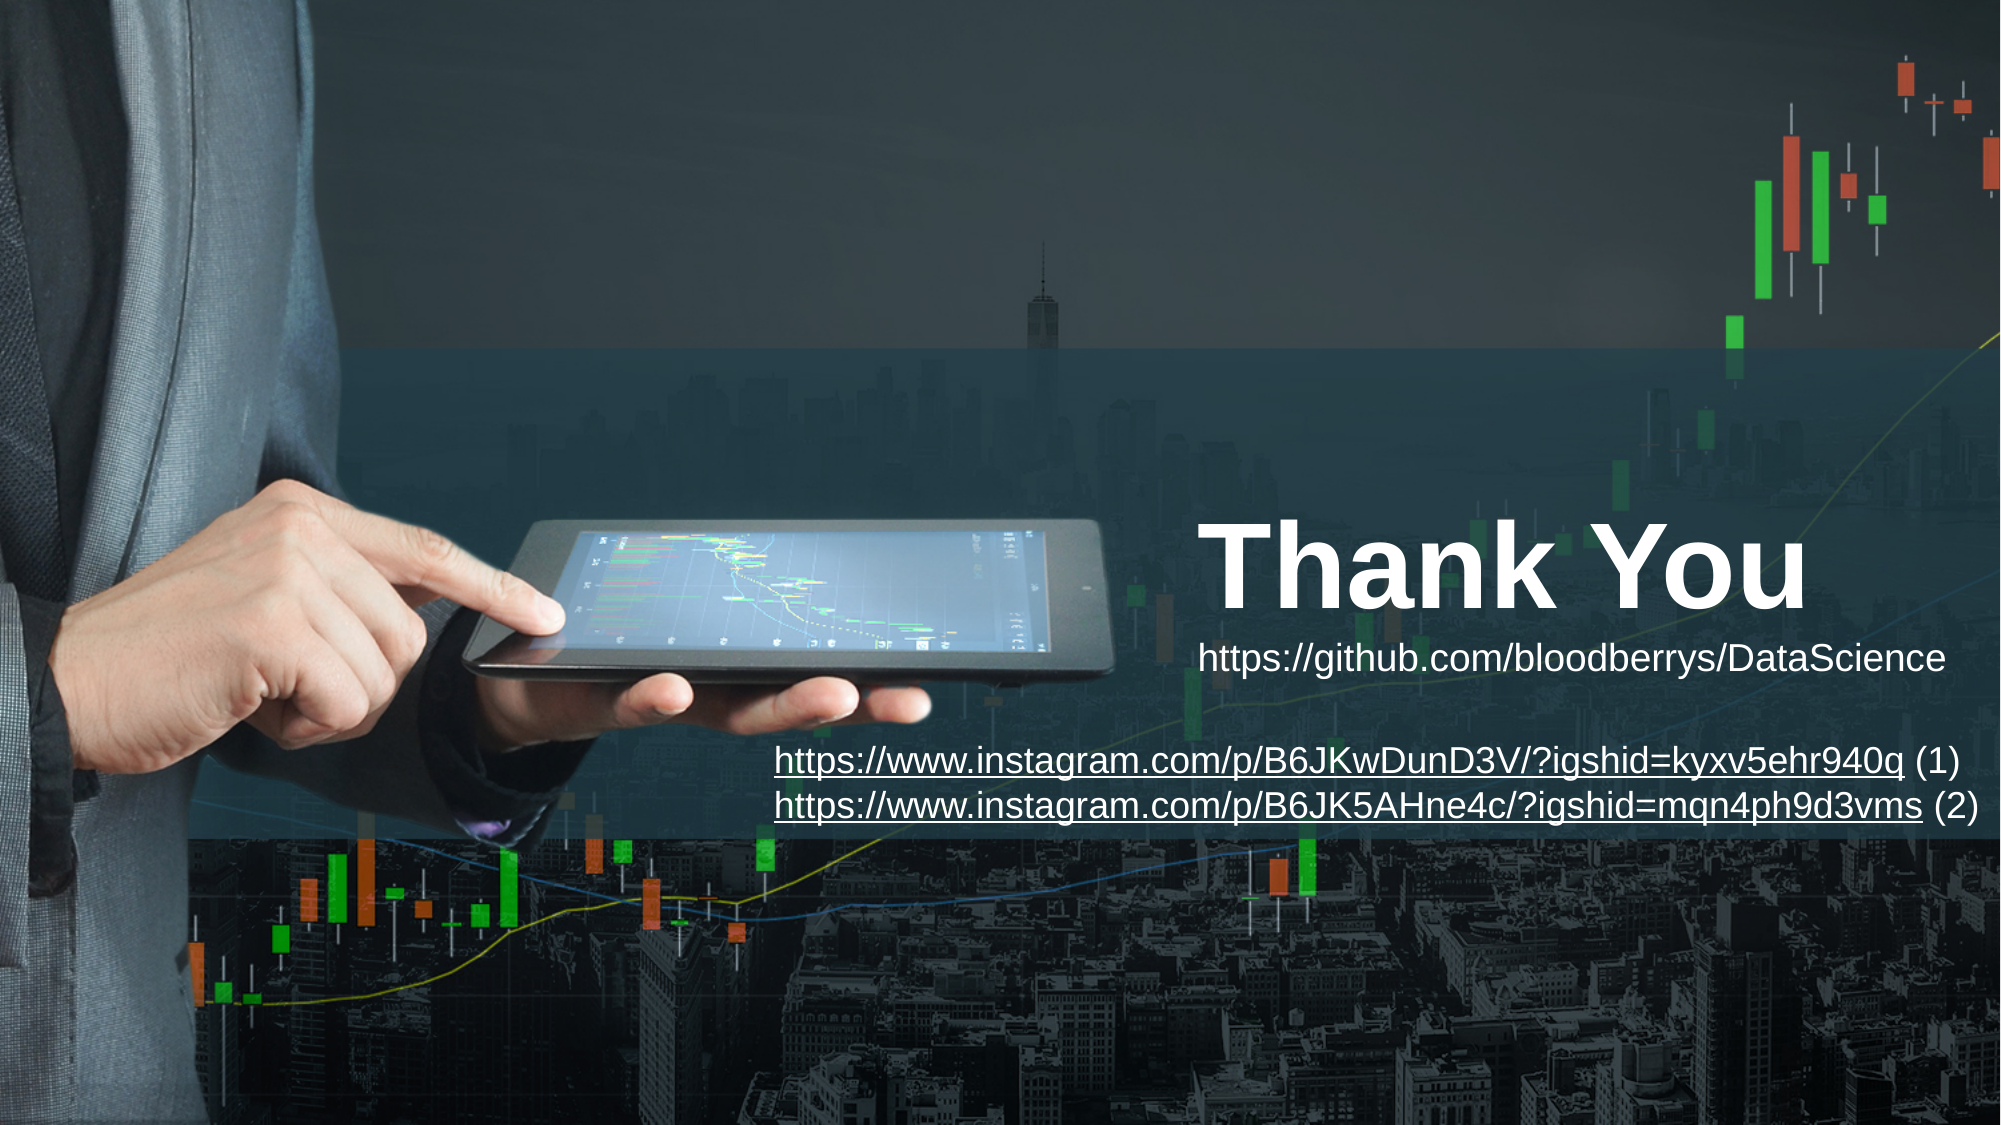

Thank You
https://github.com/bloodberrys/DataScience
https://www.instagram.com/p/B6JKwDunD3V/?igshid=kyxv5ehr940q (1)
https://www.instagram.com/p/B6JK5AHne4c/?igshid=mqn4ph9d3vms (2)